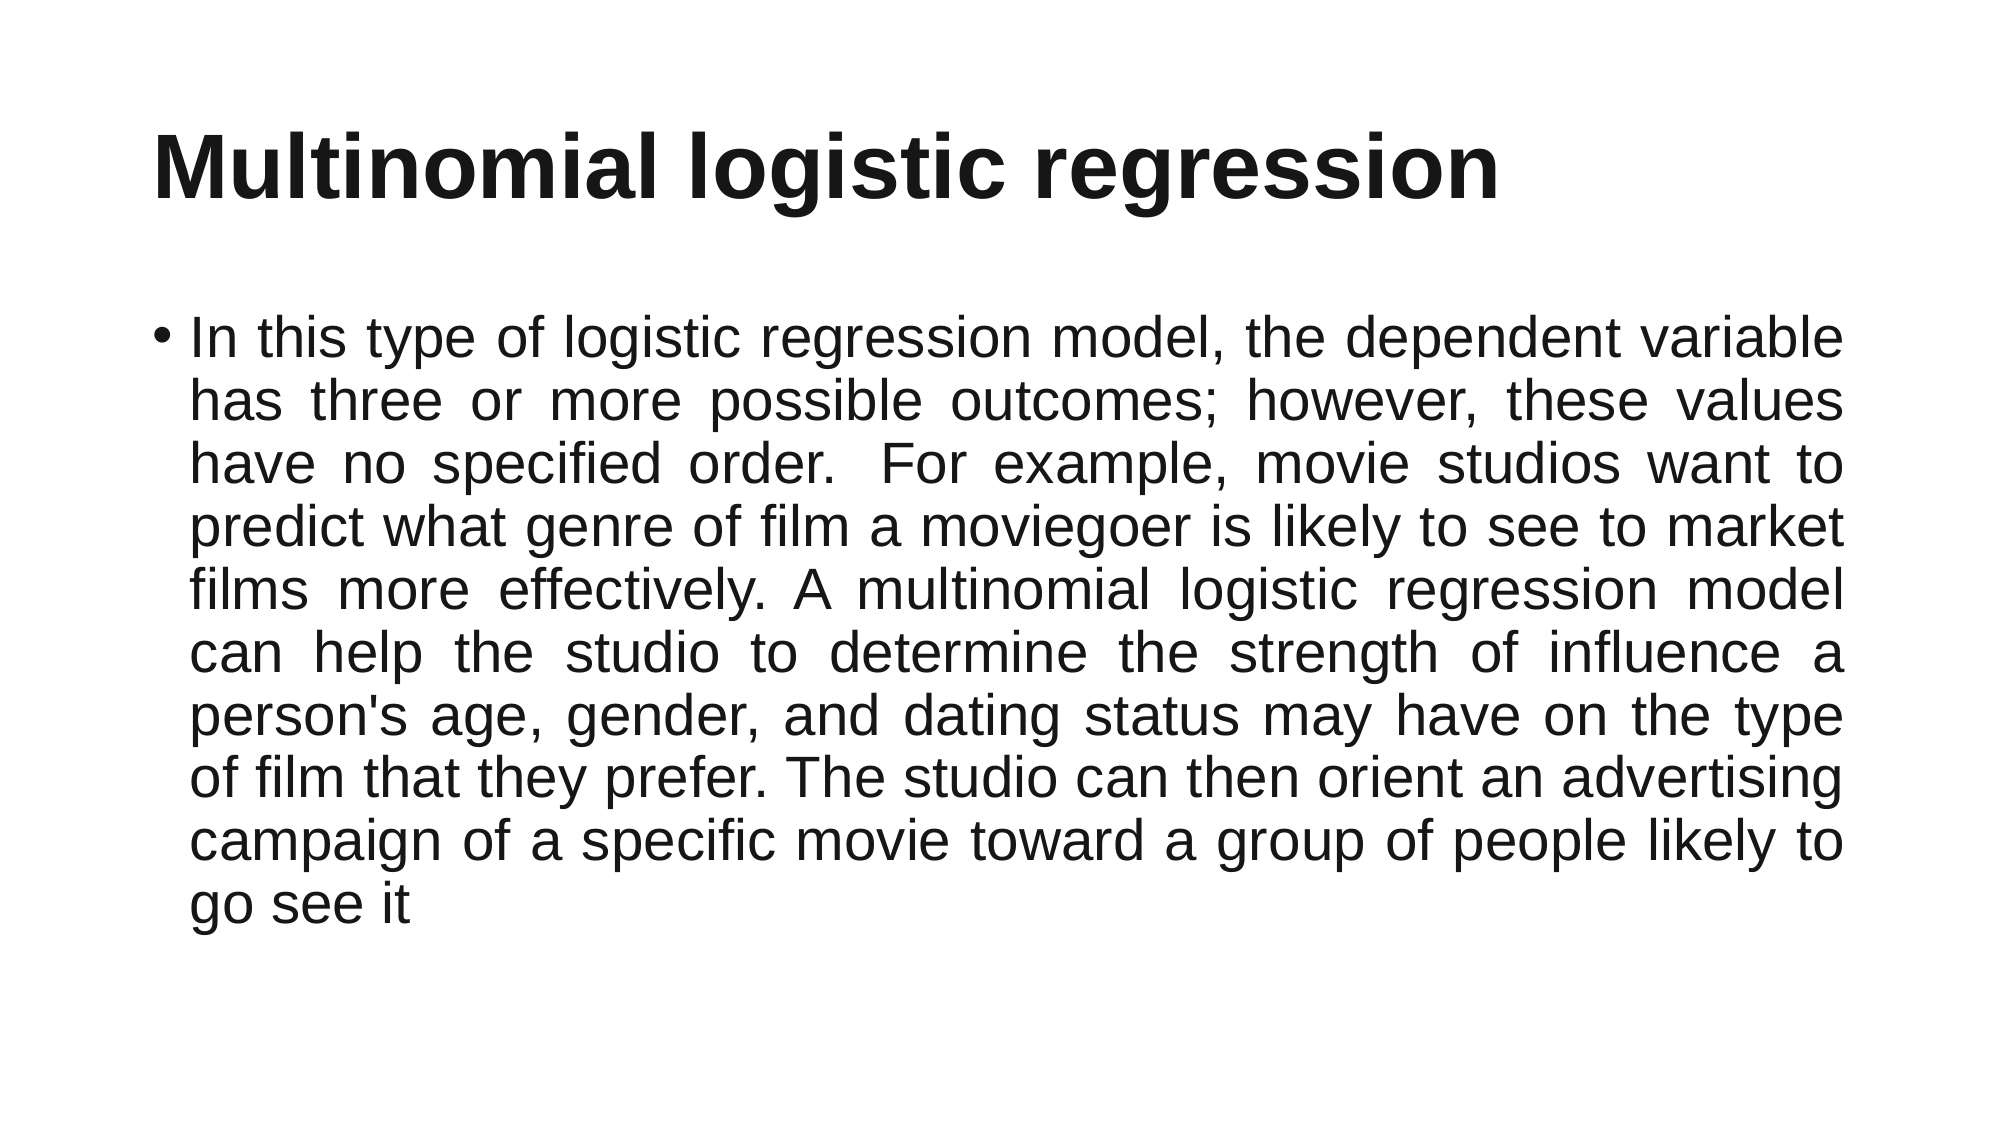

# Multinomial logistic regression
In this type of logistic regression model, the dependent variable has three or more possible outcomes; however, these values have no specified order.  For example, movie studios want to predict what genre of film a moviegoer is likely to see to market films more effectively. A multinomial logistic regression model can help the studio to determine the strength of influence a person's age, gender, and dating status may have on the type of film that they prefer. The studio can then orient an advertising campaign of a specific movie toward a group of people likely to go see it